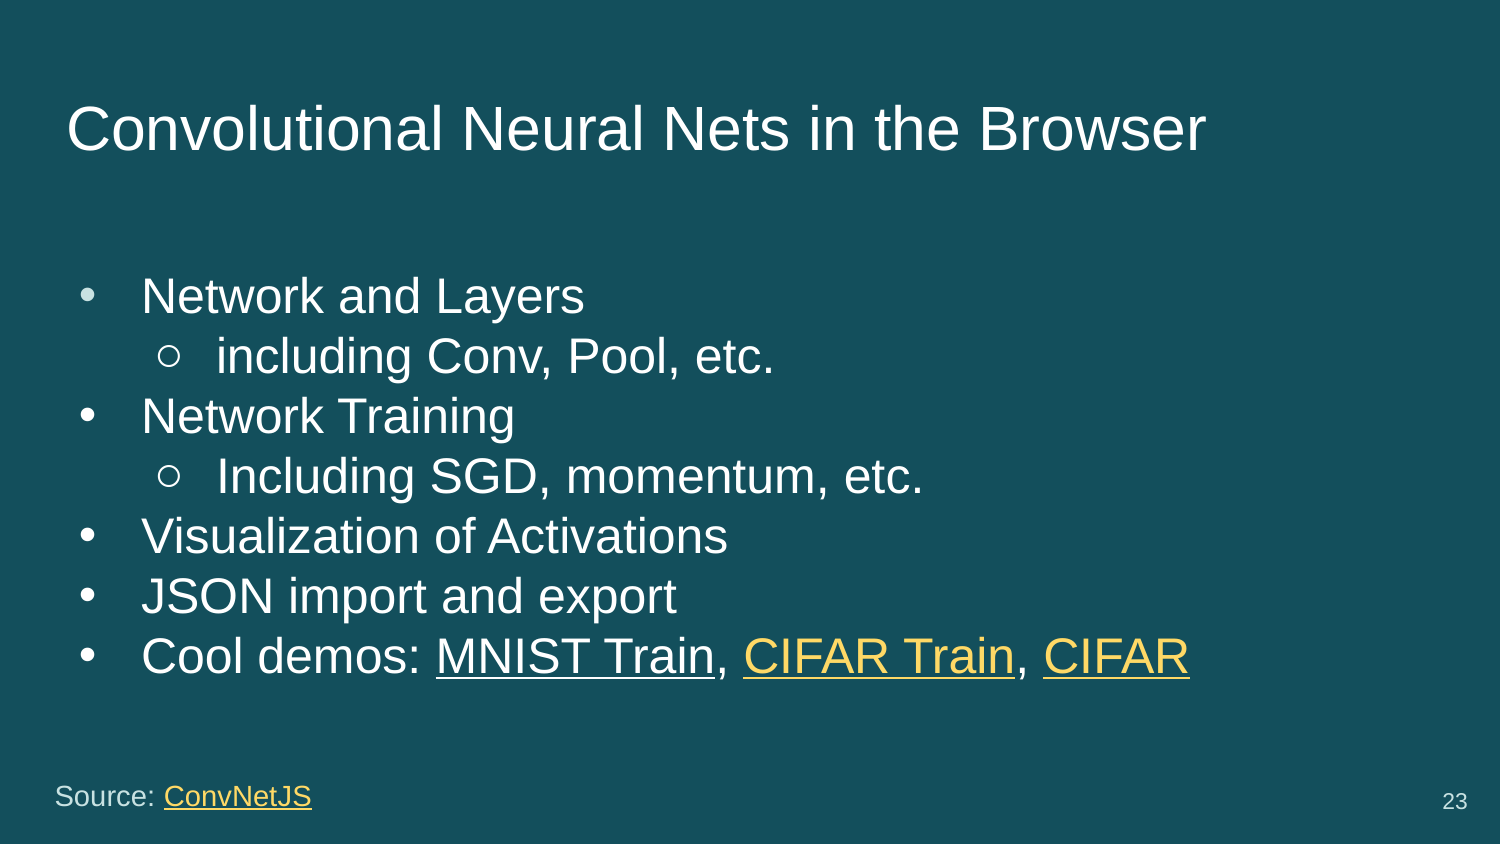

# Convolutional Neural Nets in the Browser

Network and Layers
including Conv, Pool, etc.
Network Training
Including SGD, momentum, etc.
Visualization of Activations
JSON import and export
Cool demos: MNIST Train, CIFAR Train, CIFAR
Source: ConvNetJS
23